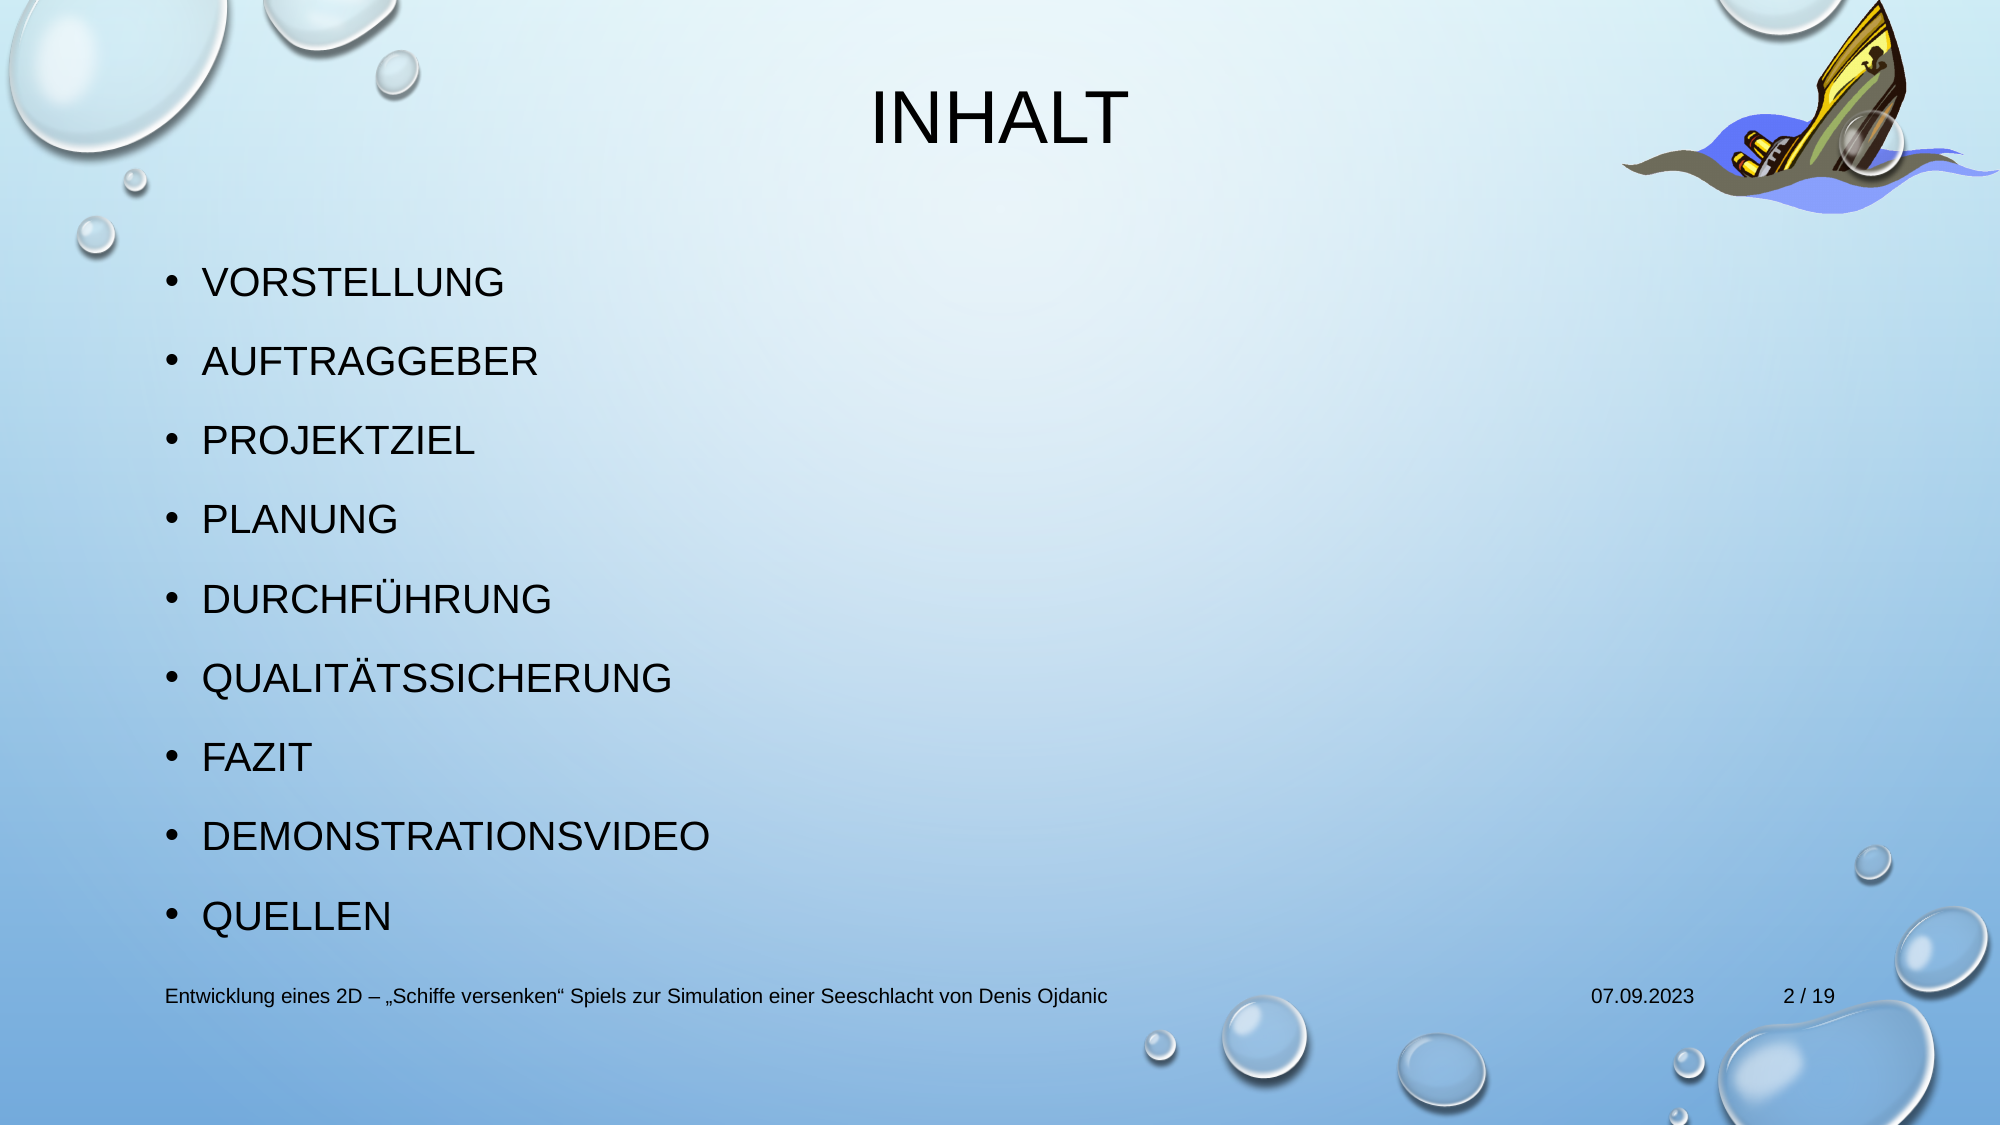

# Inhalt
Vorstellung
Auftraggeber
Projektziel
Planung
Durchführung
Qualitätssicherung
Fazit
Demonstrationsvideo
Quellen
Entwicklung eines 2D – „Schiffe versenken“ Spiels zur Simulation einer Seeschlacht von Denis Ojdanic
07.09.2023
2 / 19